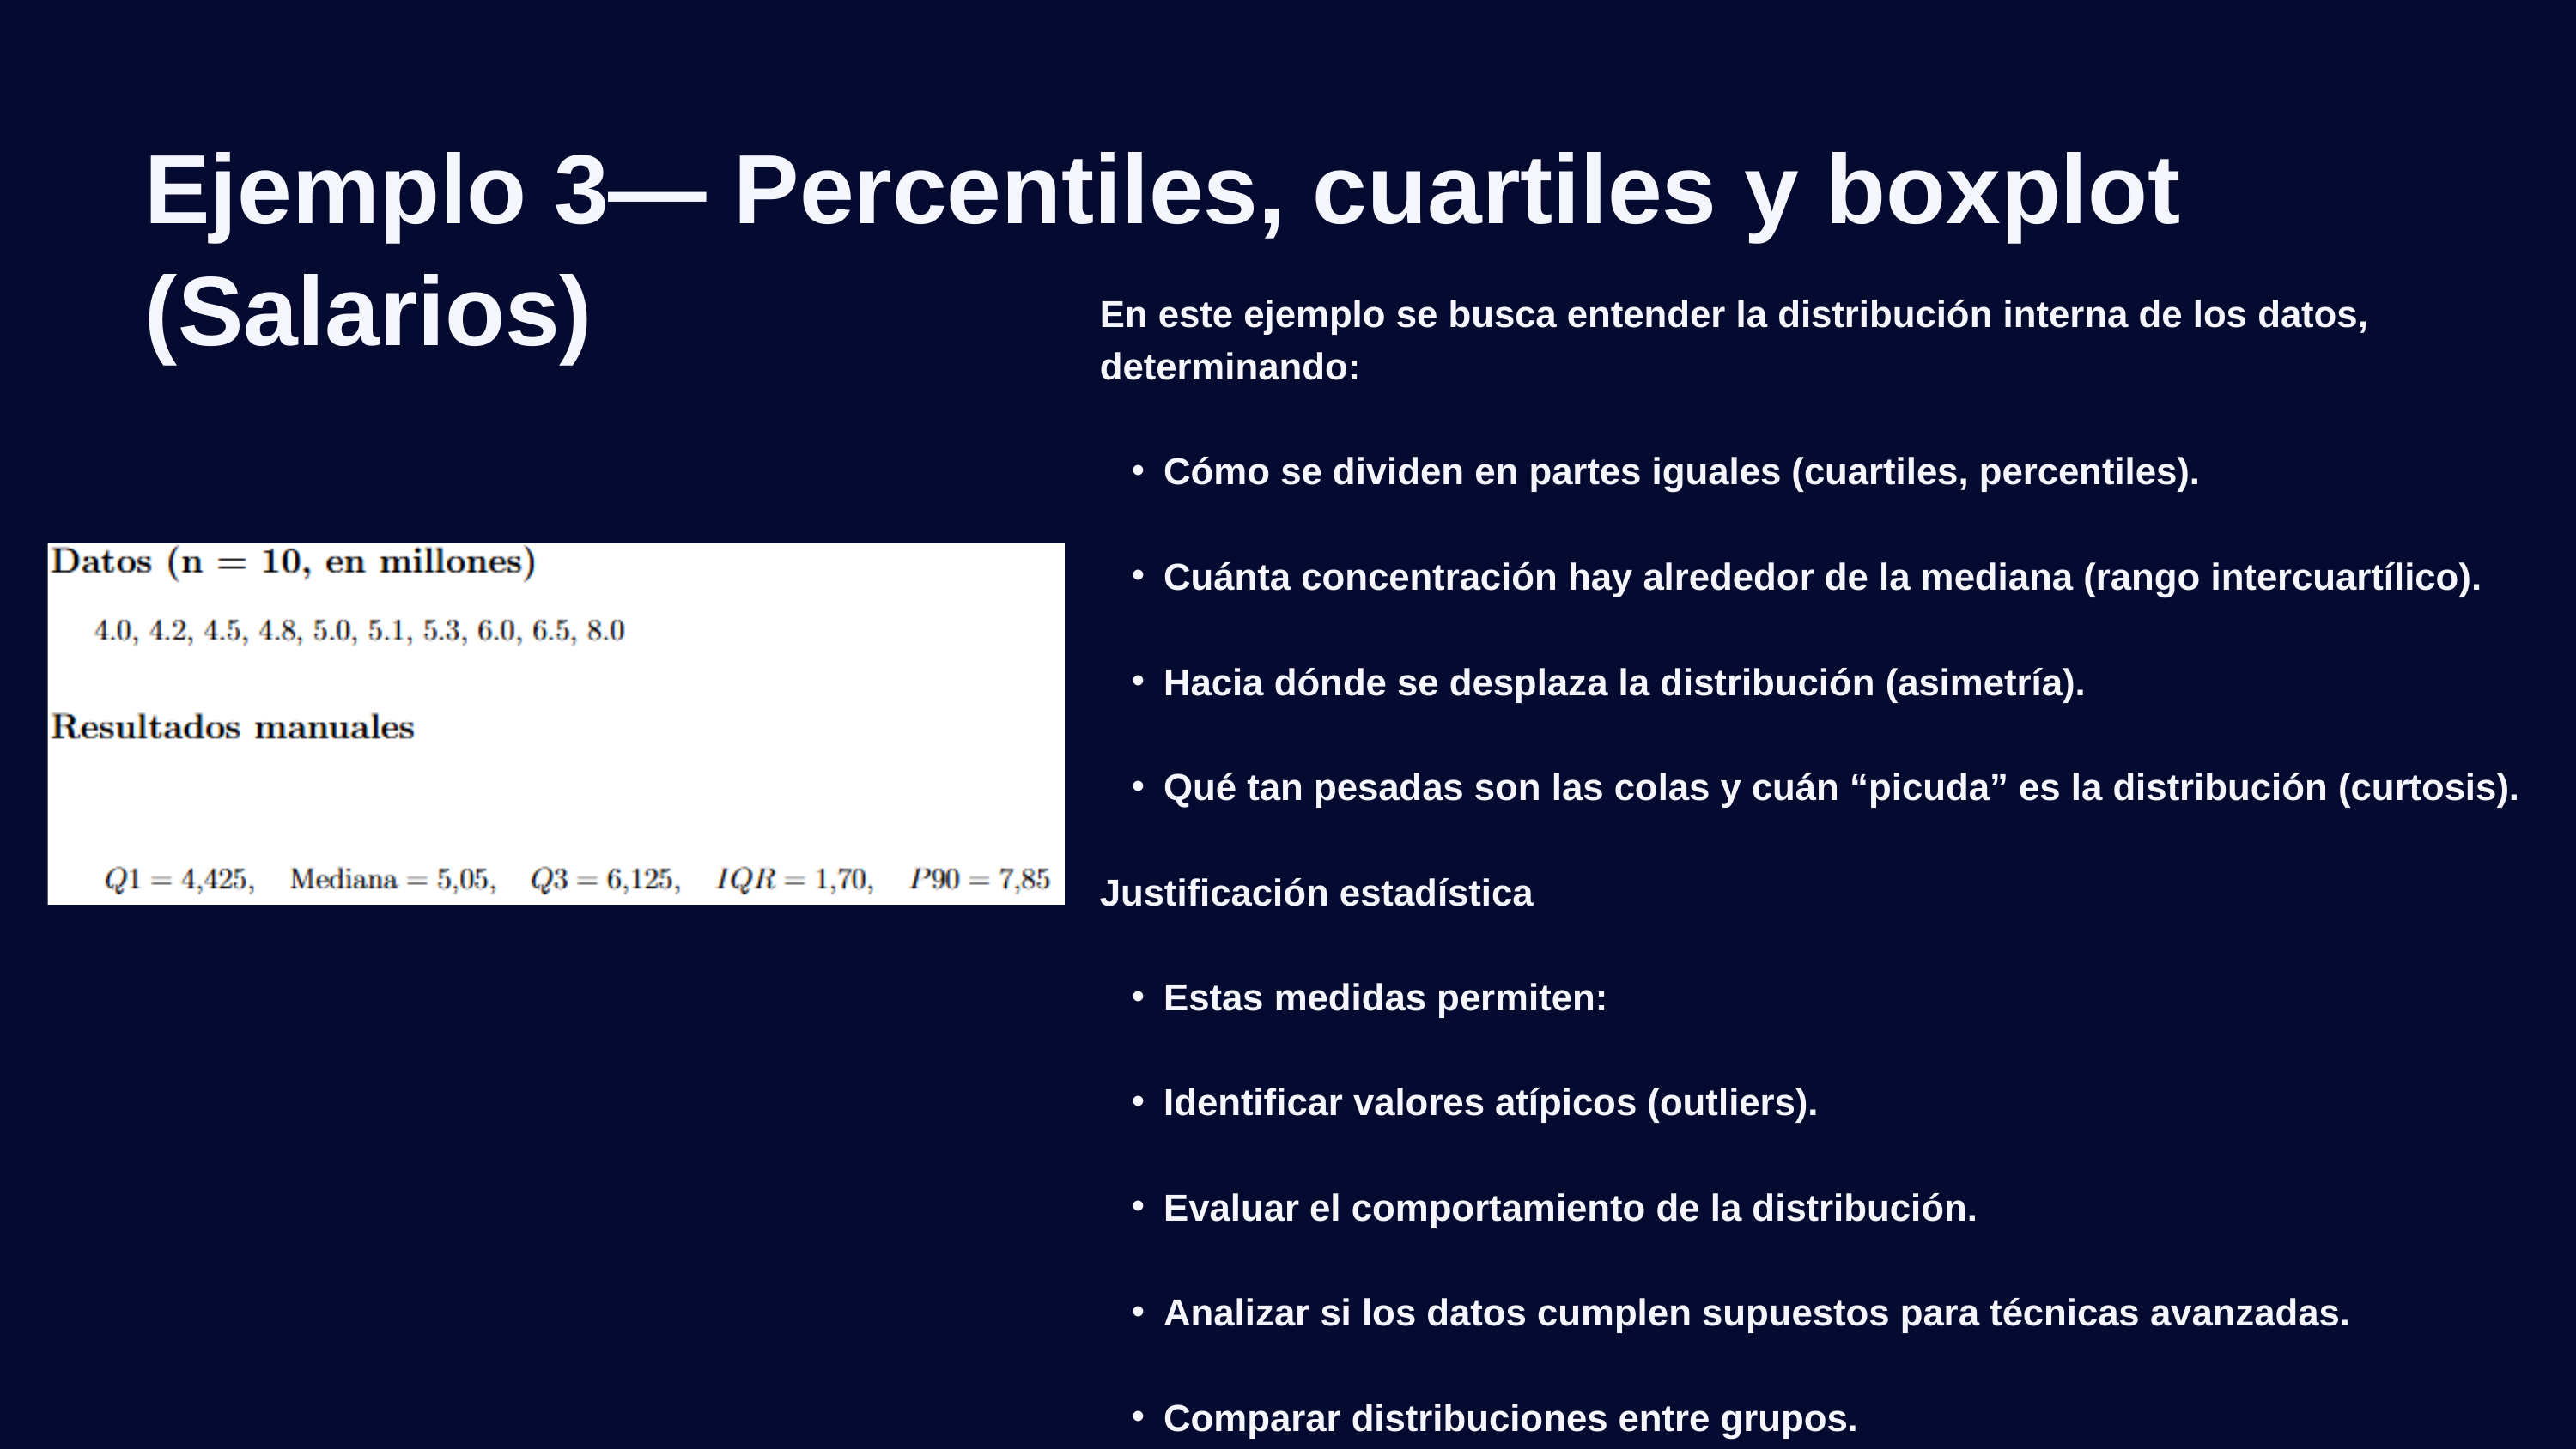

Ejemplo 3— Percentiles, cuartiles y boxplot (Salarios)
En este ejemplo se busca entender la distribución interna de los datos, determinando:

Cómo se dividen en partes iguales (cuartiles, percentiles).

Cuánta concentración hay alrededor de la mediana (rango intercuartílico).

Hacia dónde se desplaza la distribución (asimetría).

Qué tan pesadas son las colas y cuán “picuda” es la distribución (curtosis).

Justificación estadística

Estas medidas permiten:

Identificar valores atípicos (outliers).

Evaluar el comportamiento de la distribución.

Analizar si los datos cumplen supuestos para técnicas avanzadas.

Comparar distribuciones entre grupos.

Manual
Python
Conclusión

Coincidencia completa entre cálculos manuales y digitales. Python automatiza el proceso y permite visualizaciones rápidas mediante bibliotecas como NumPy, Pandas y Seaborn.
Resumen: La estadística descriptiva es fundamental para transformar datos crudos en conocimiento comprensible. Su integración con IA y automatización fortalece las competencias analíticas necesarias para la ingeniería moderna.